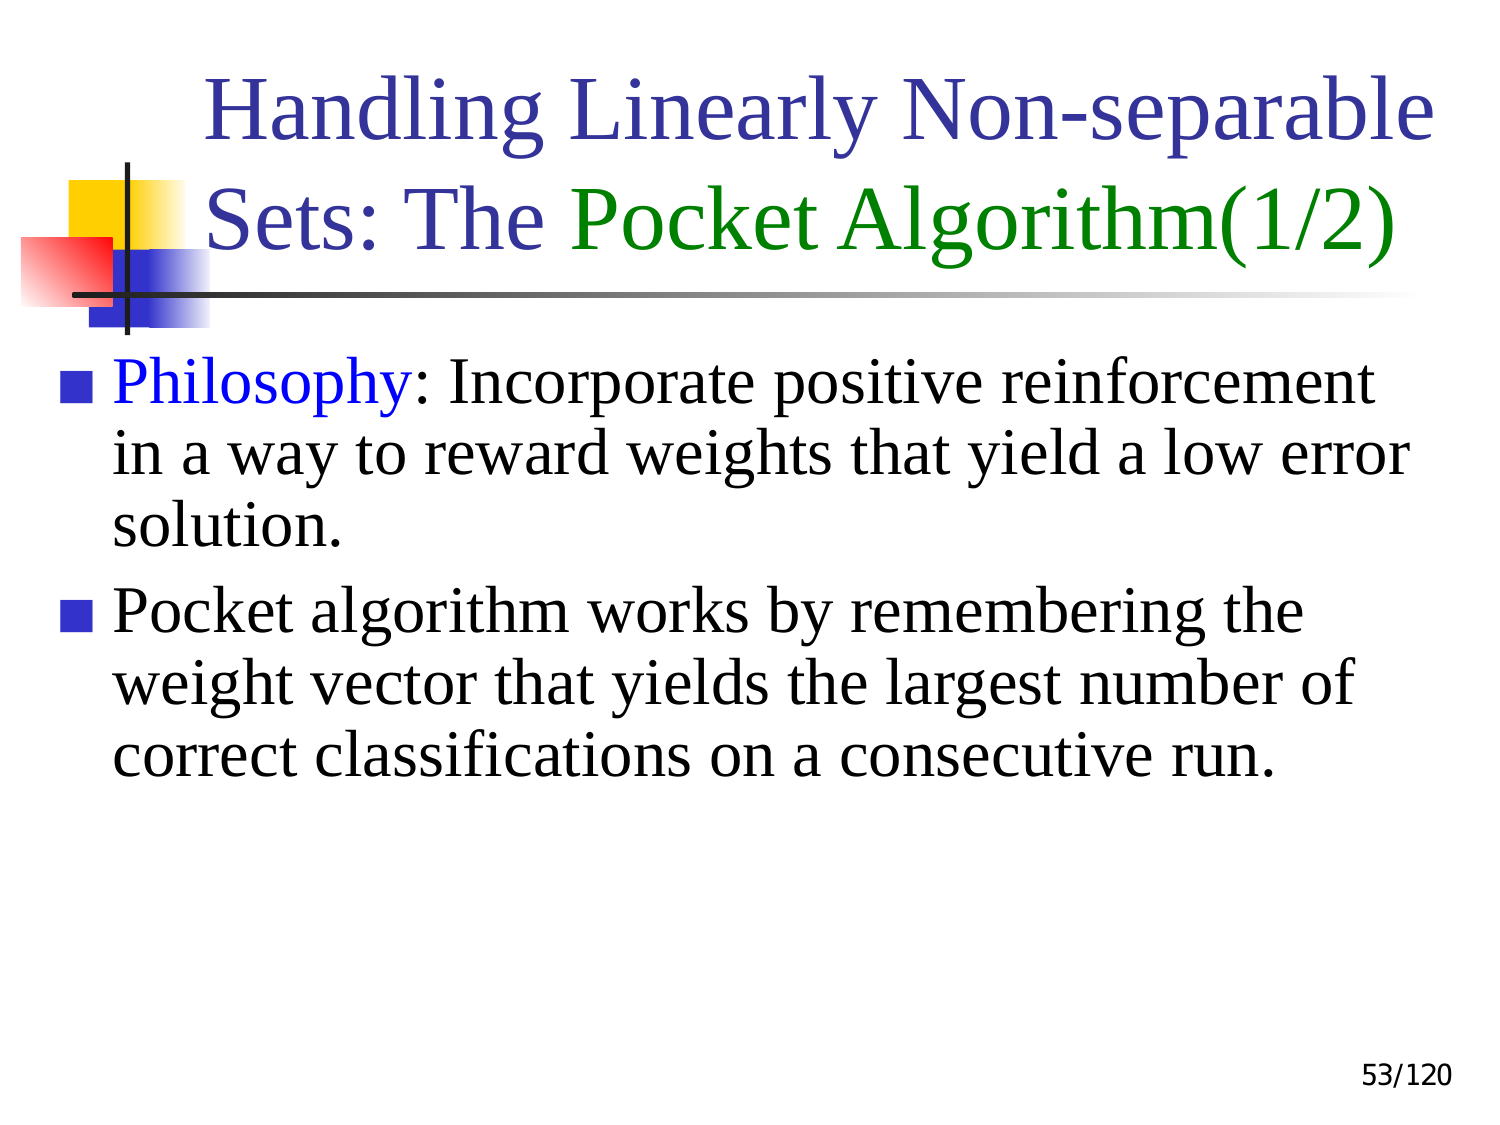

# Handling Linearly Non-separable Sets: The Pocket Algorithm(1/2)
Philosophy: Incorporate positive reinforcement in a way to reward weights that yield a low error solution.
Pocket algorithm works by remembering the weight vector that yields the largest number of correct classifications on a consecutive run.
53/120